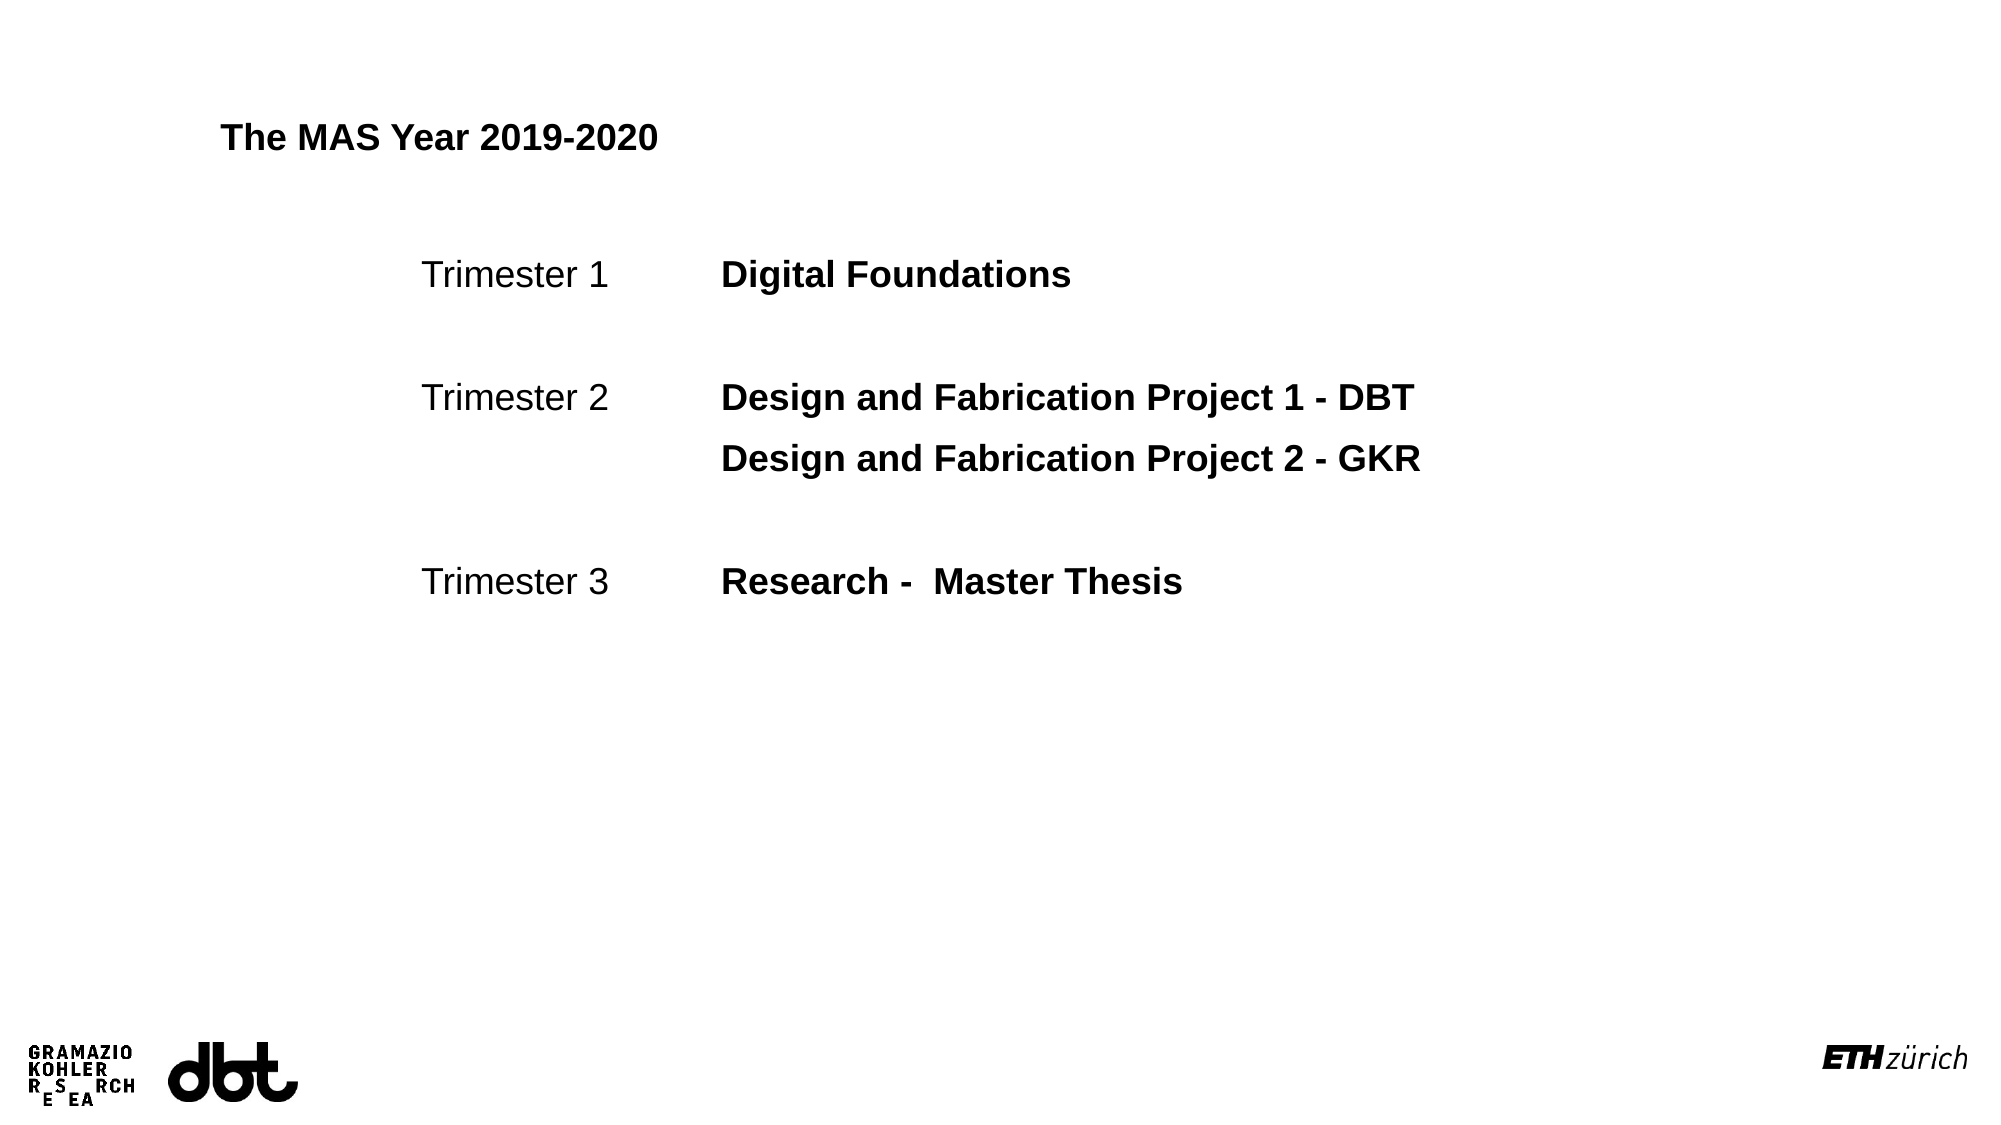

# The MAS Year 2019-2020
Trimester 1	Digital Foundations

Trimester 2 	Design and Fabrication Project 1 - DBT
		Design and Fabrication Project 2 - GKR

Trimester 3 	Research -  Master Thesis